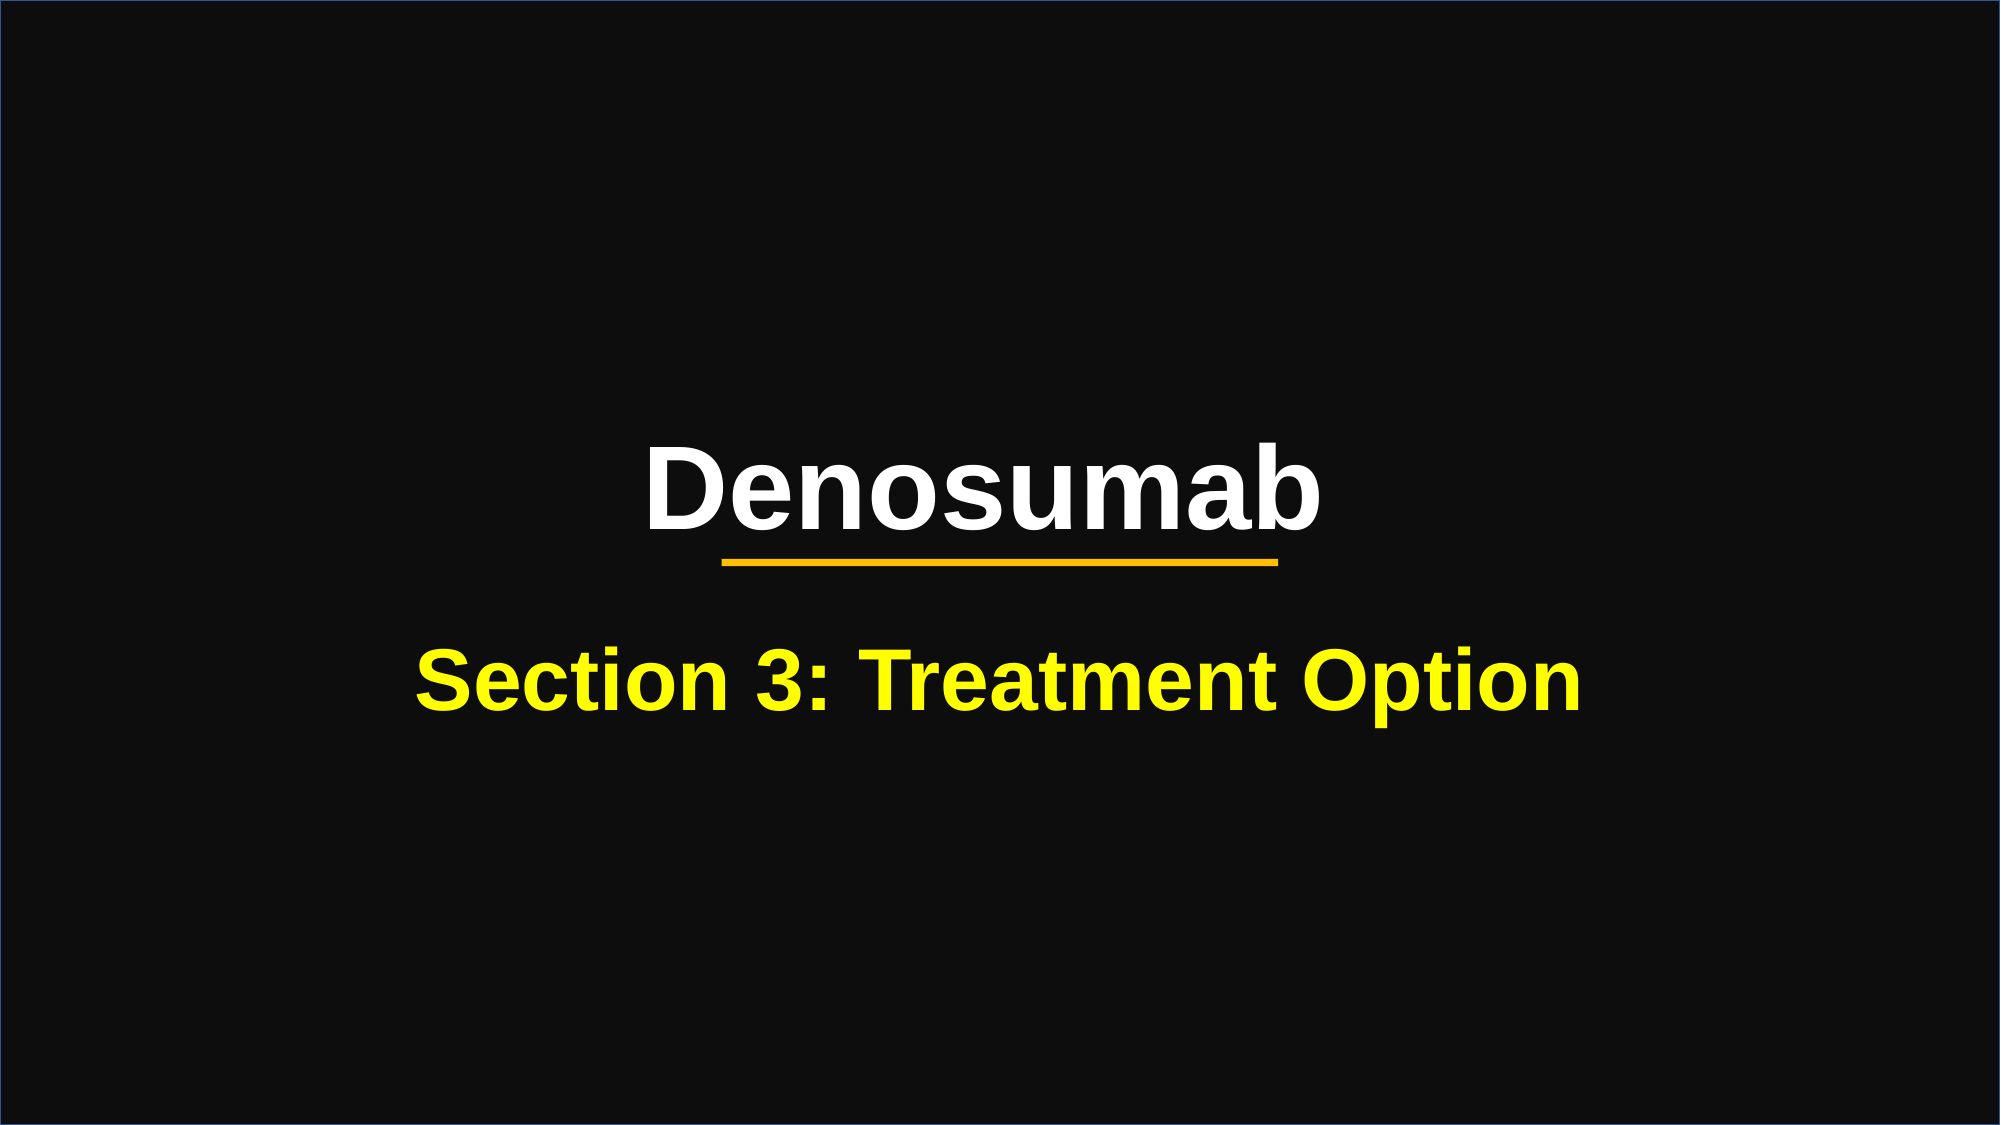

# Denosumab

Section 3: Treatment Option
28